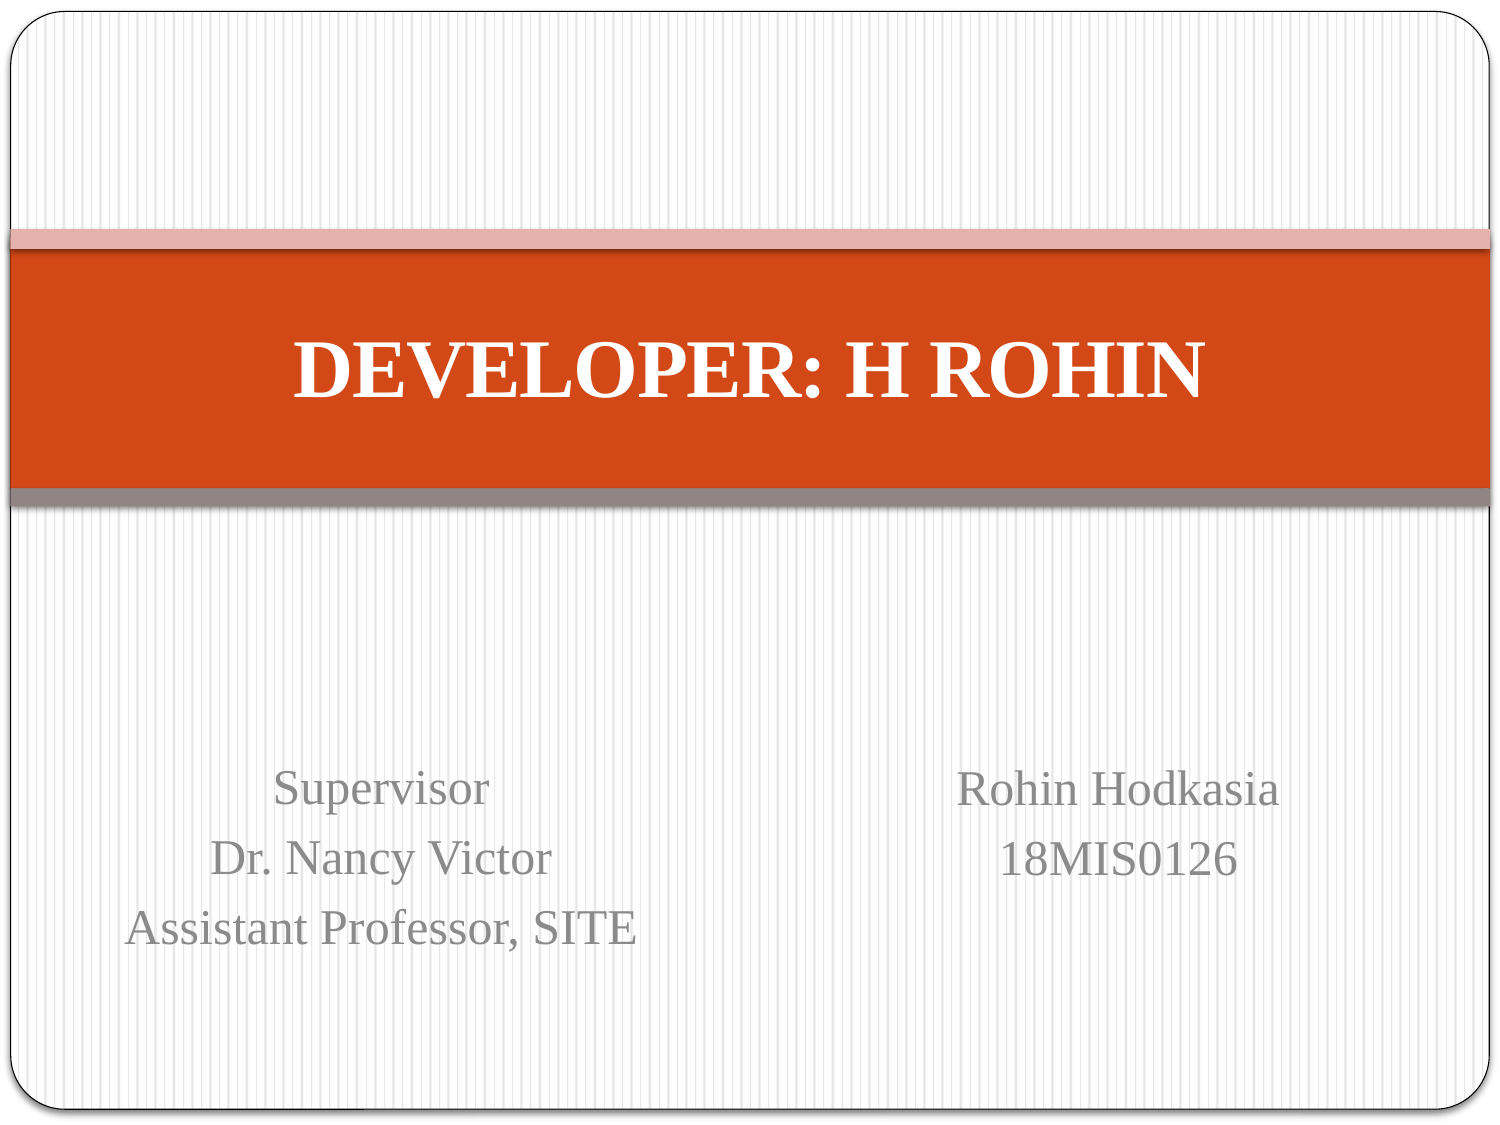

# DEVELOPER: H ROHIN
Supervisor
Dr. Nancy Victor
Assistant Professor, SITE
Rohin Hodkasia
18MIS0126